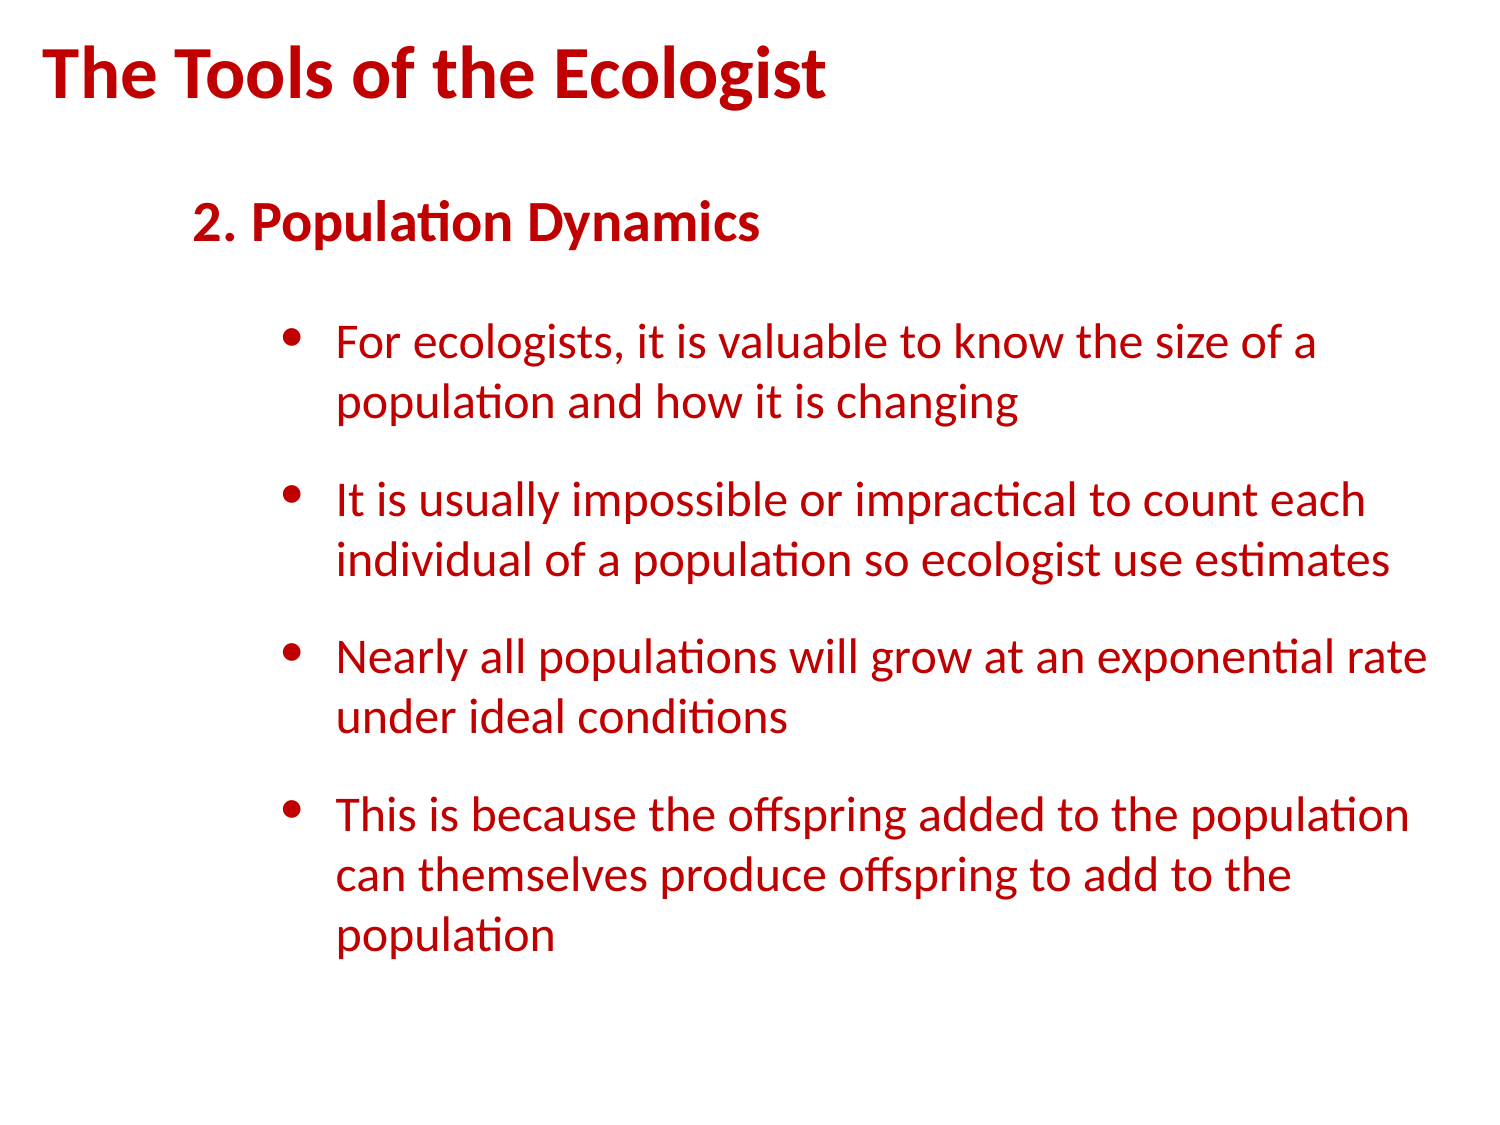

The Tools of the Ecologist

	2. Population Dynamics

For ecologists, it is valuable to know the size of a population and how it is changing
It is usually impossible or impractical to count each individual of a population so ecologist use estimates
Nearly all populations will grow at an exponential rate under ideal conditions
This is because the offspring added to the population can themselves produce offspring to add to the population